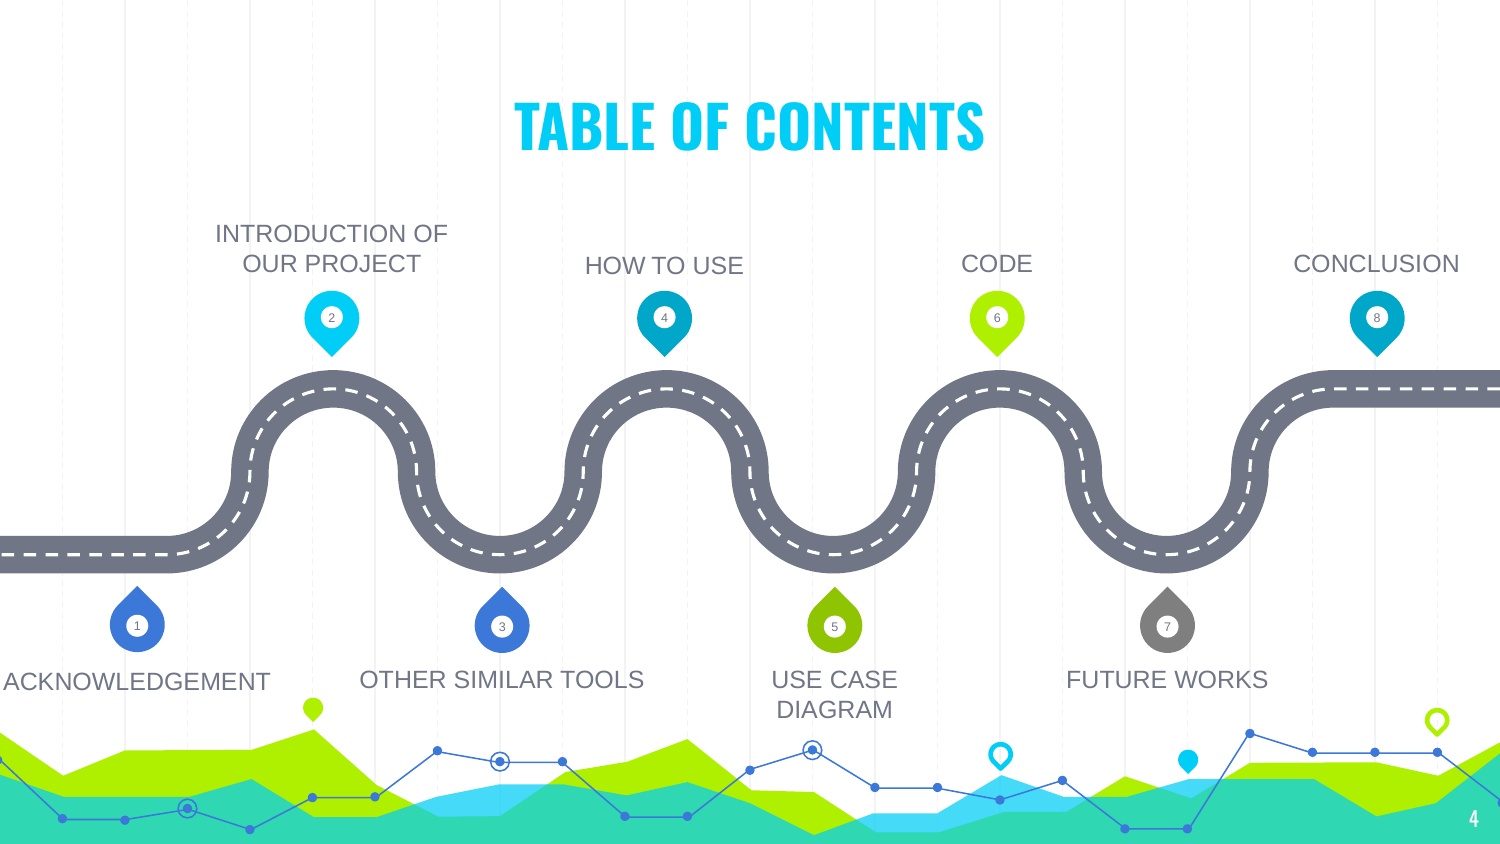

# TABLE OF CONTENTS
INTRODUCTION OF OUR PROJECT

2
CODE

6
CONCLUSION

8
HOW TO USE

4

3
OTHER SIMILAR TOOLS

5
USE CASE DIAGRAM

7
FUTURE WORKS

1
ACKNOWLEDGEMENT
4